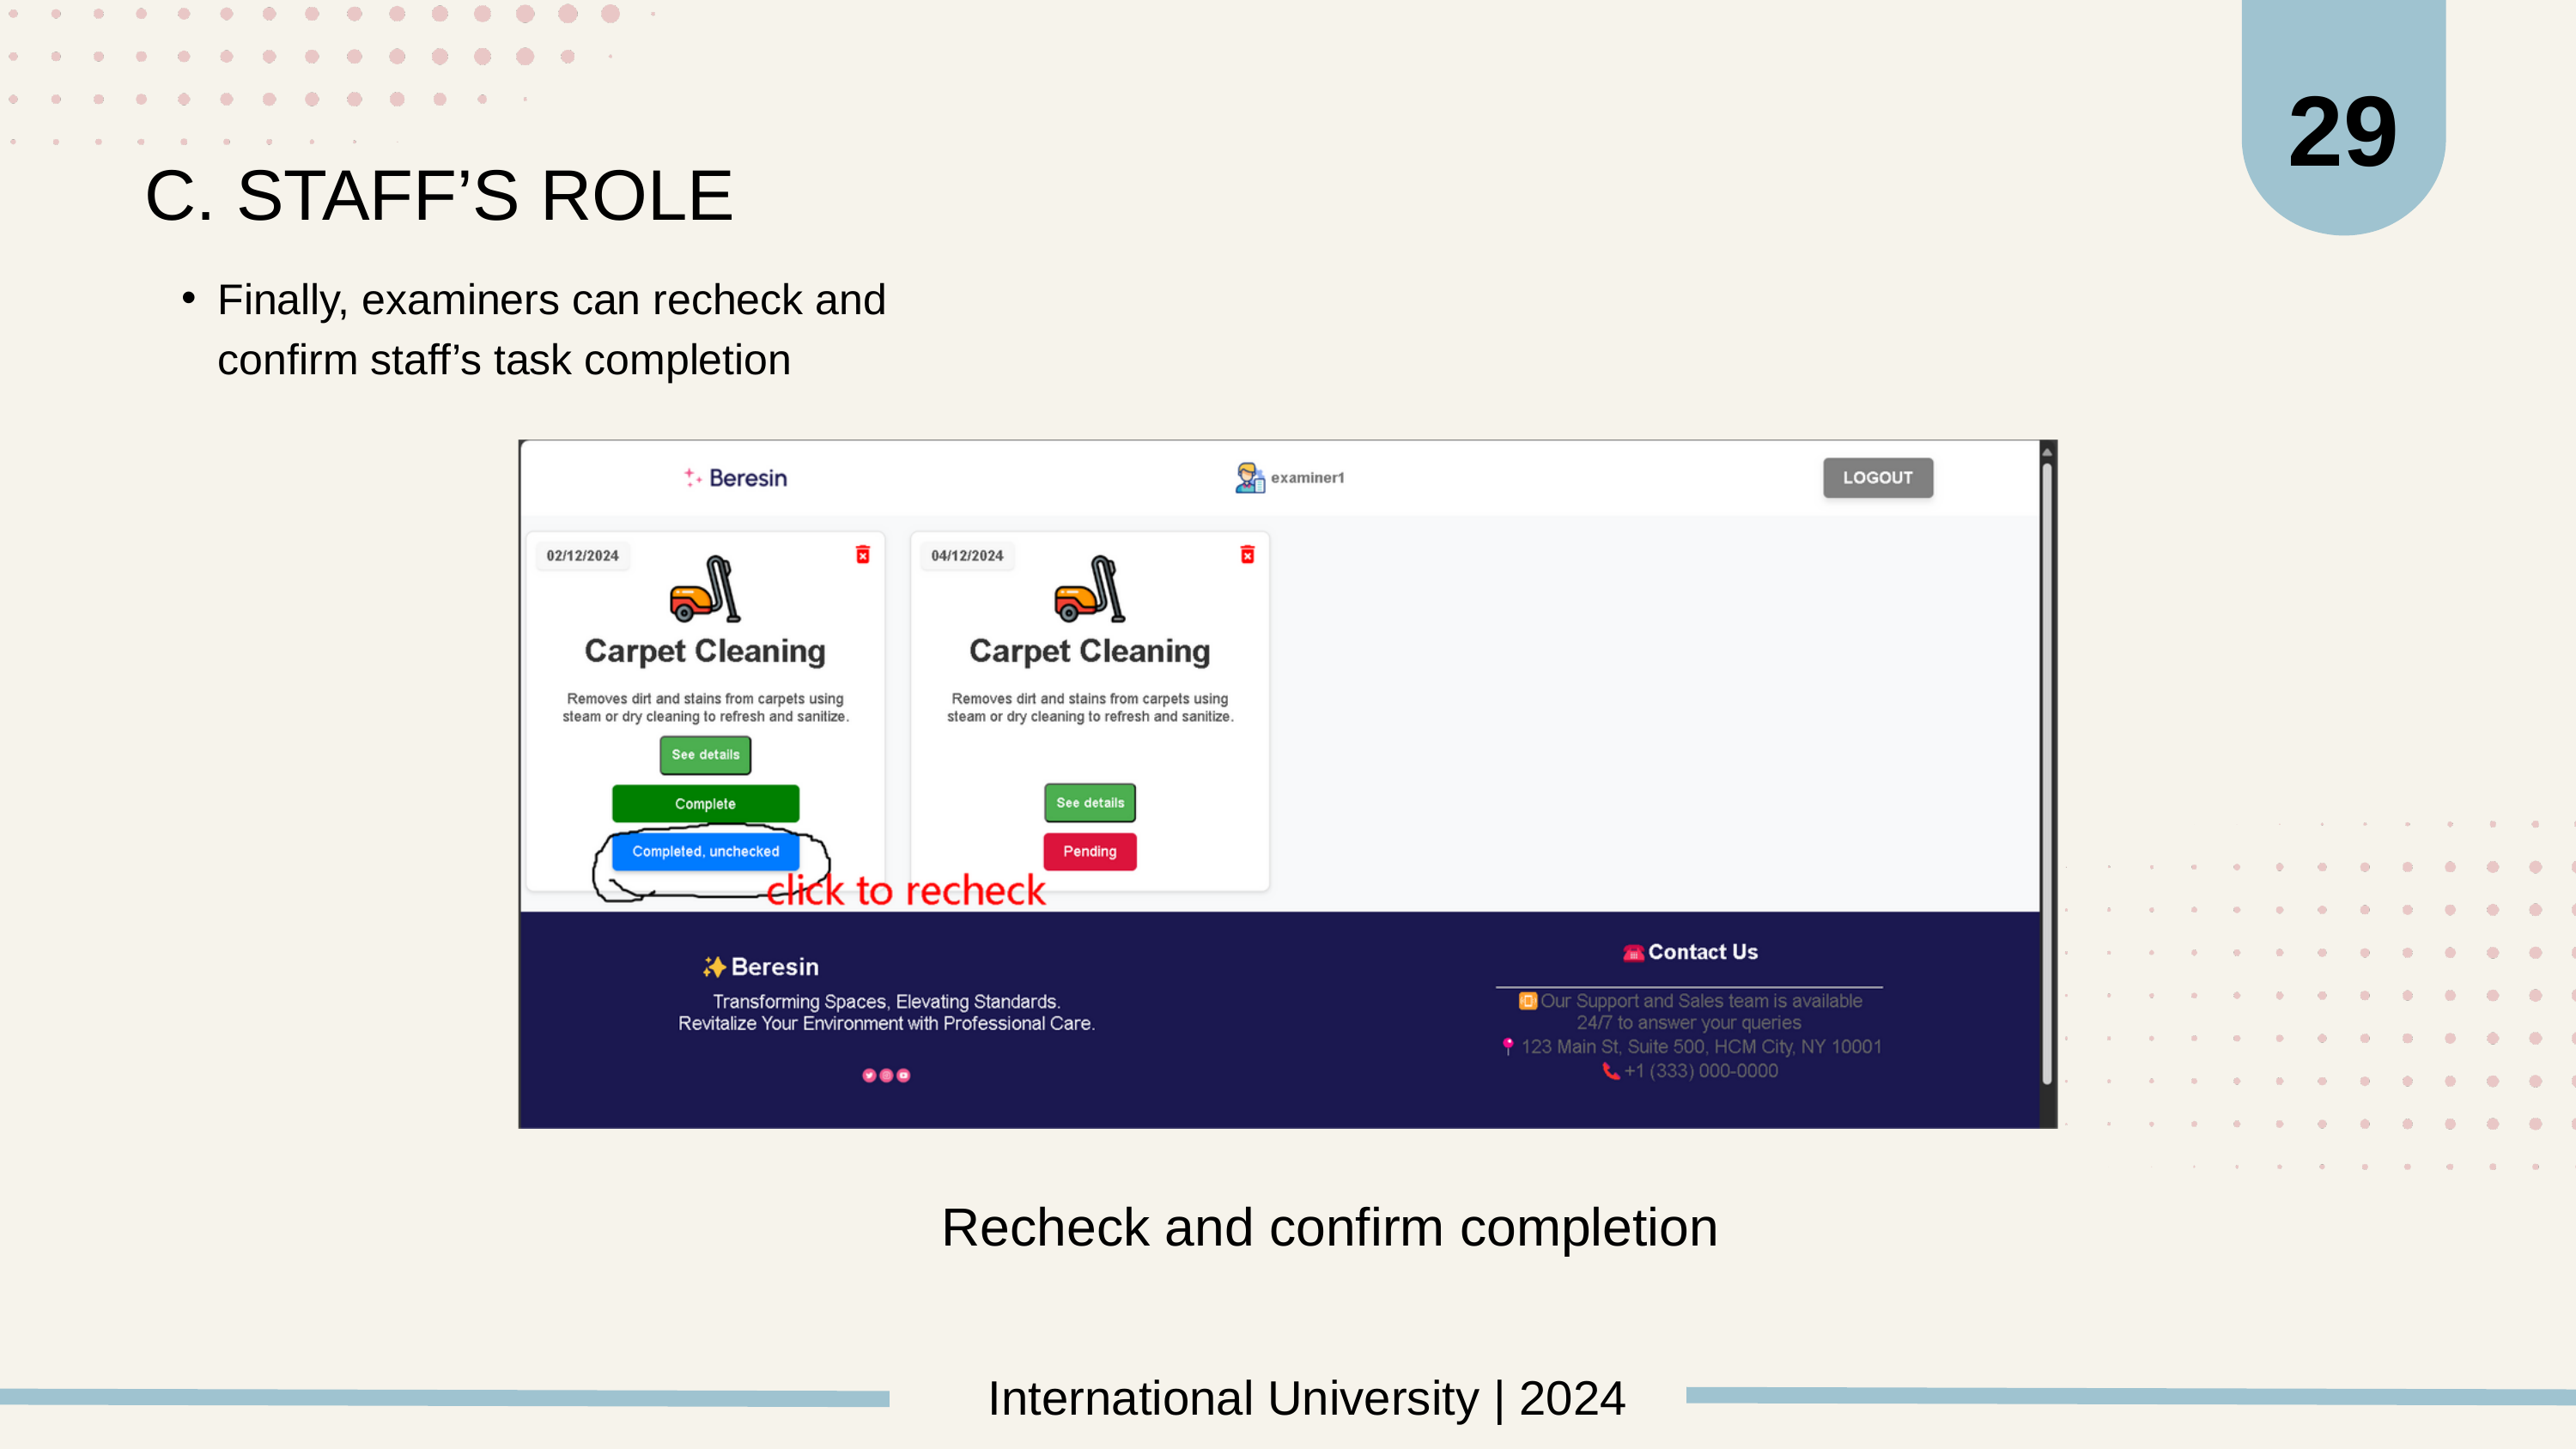

29

C. STAFF’S ROLE
Finally, examiners can recheck and confirm staff’s task completion

Recheck and confirm completion
International University | 2024